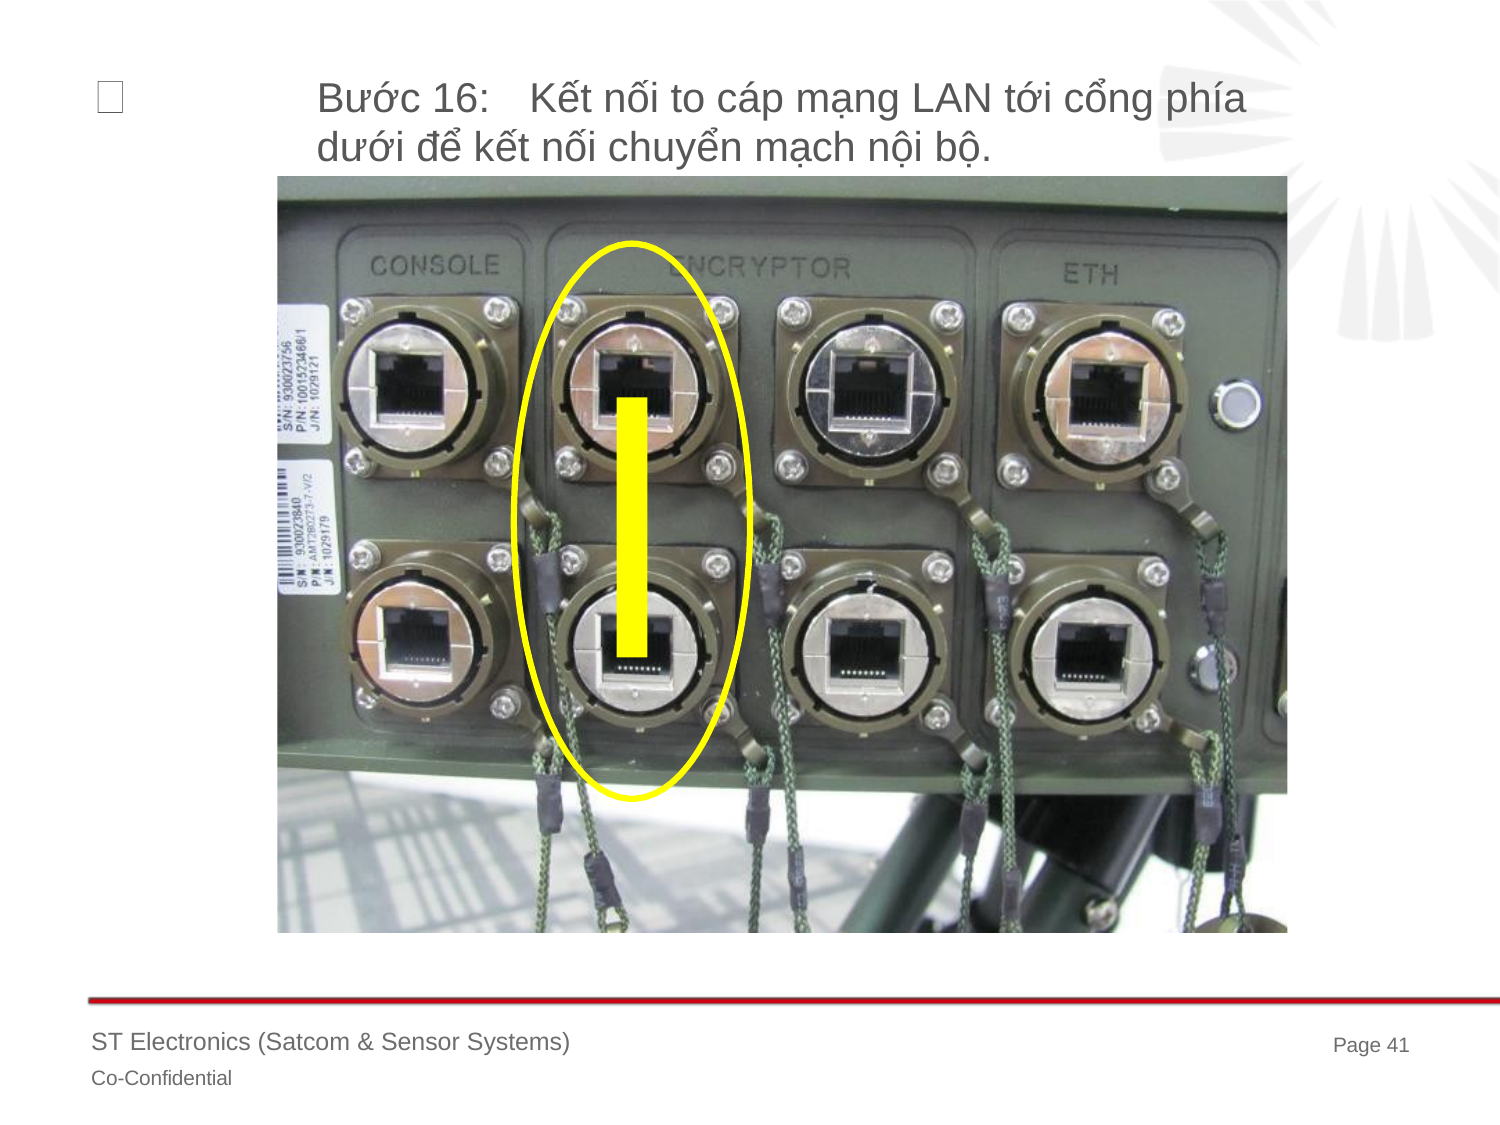

Bước 16:
Kết nối to cáp mạng LAN tới cổng phía
dưới để kết nối chuyển mạch nội bộ.

ST Electronics (Satcom & Sensor Systems)
Co-Confidential
Page 41